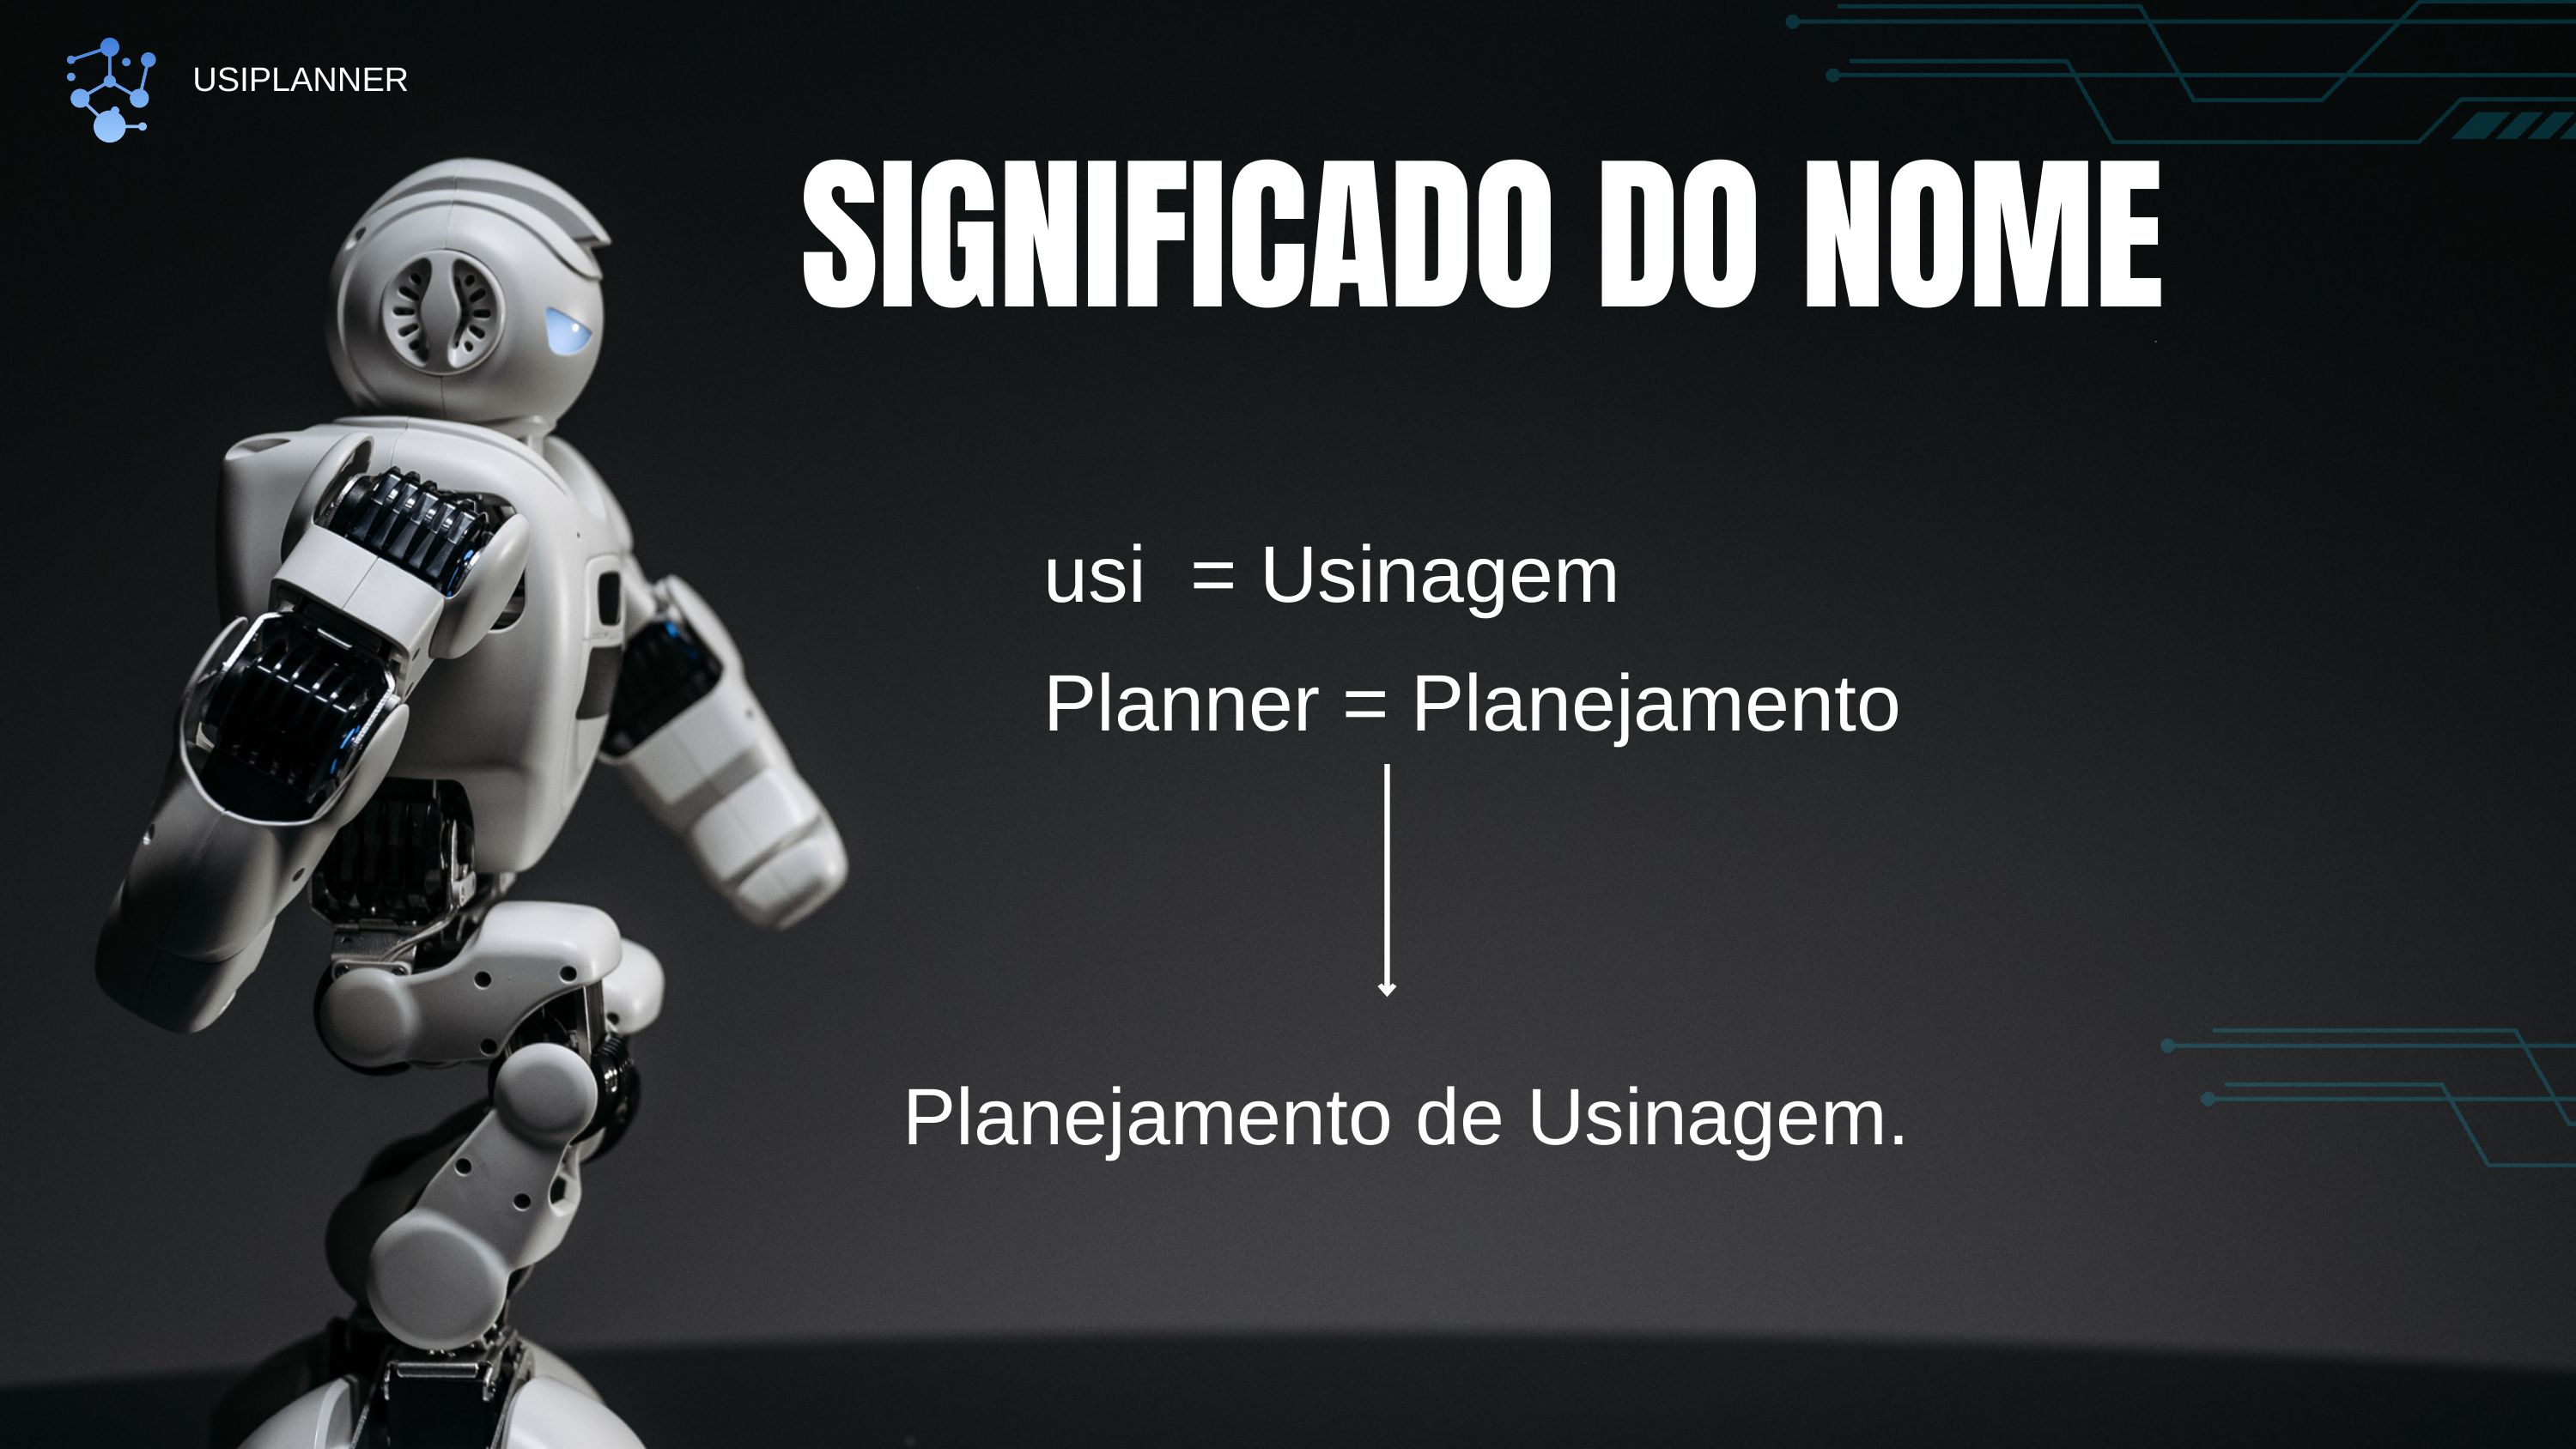

USIPLANNER
SIGNIFICADO DO NOME
usi  = Usinagem
Planner = Planejamento

Planejamento de Usinagem.